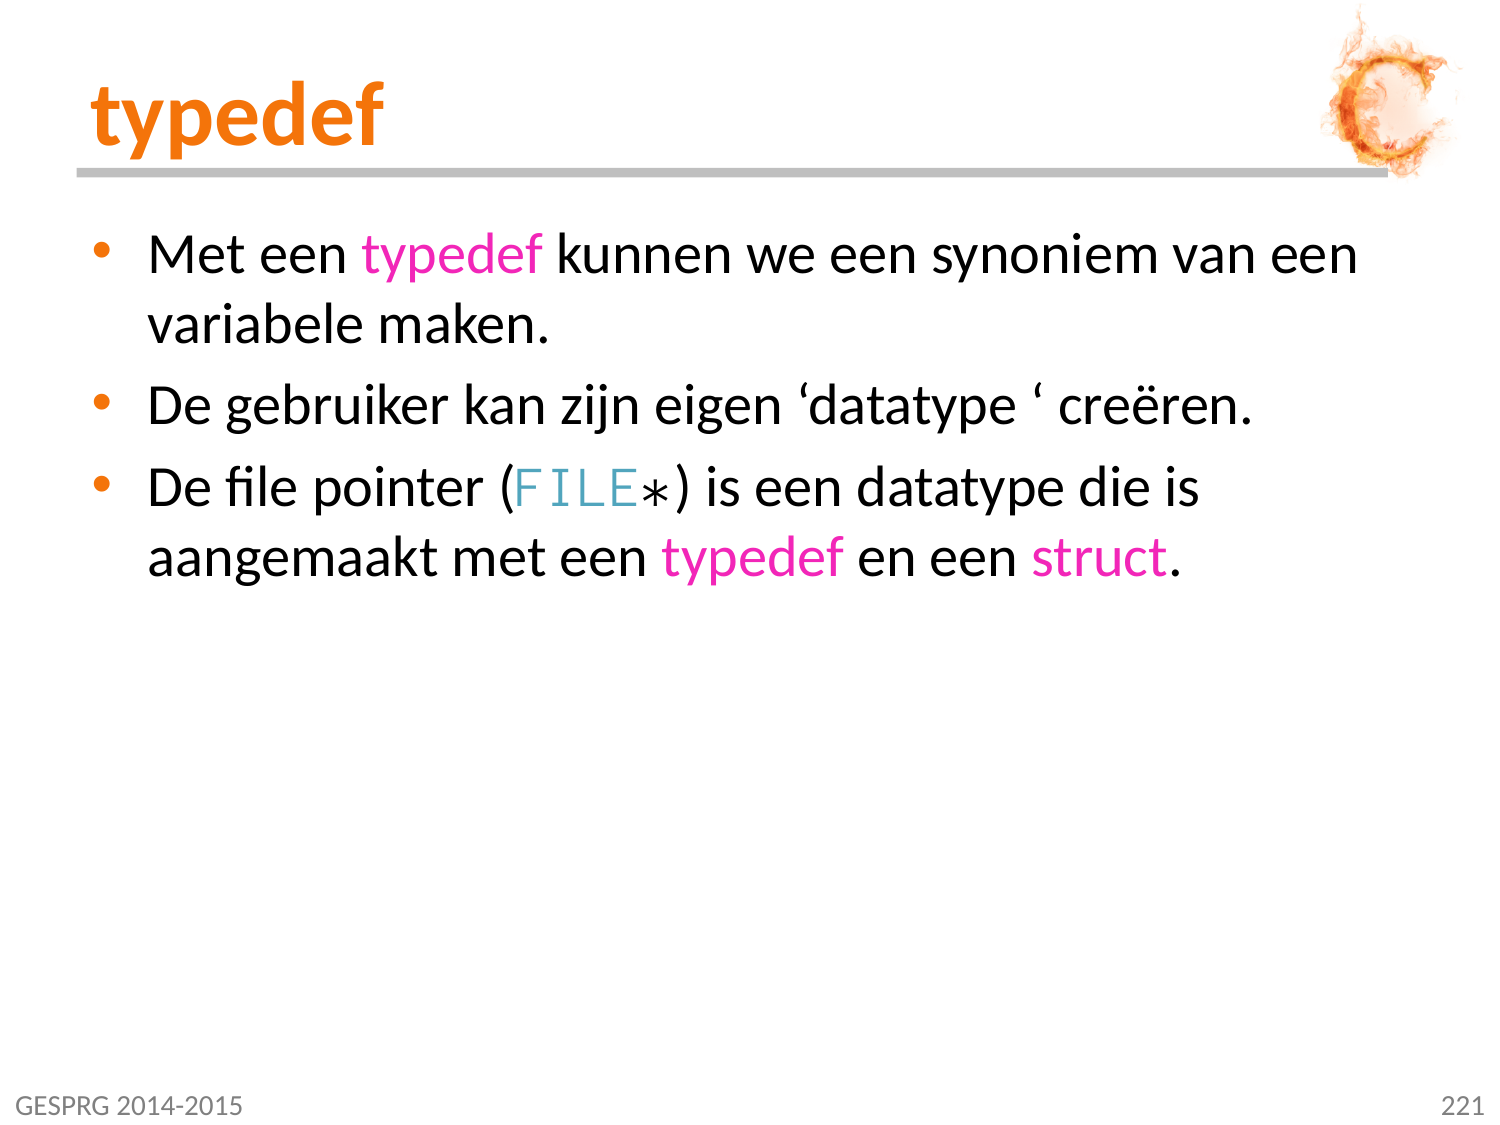

# typedef
Met een typedef kunnen we een synoniem van een variabele maken.
De gebruiker kan zijn eigen ‘datatype ‘ creëren.
De file pointer (FILE*) is een datatype die is aangemaakt met een typedef en een struct.

GESPRG 2014-2015
221